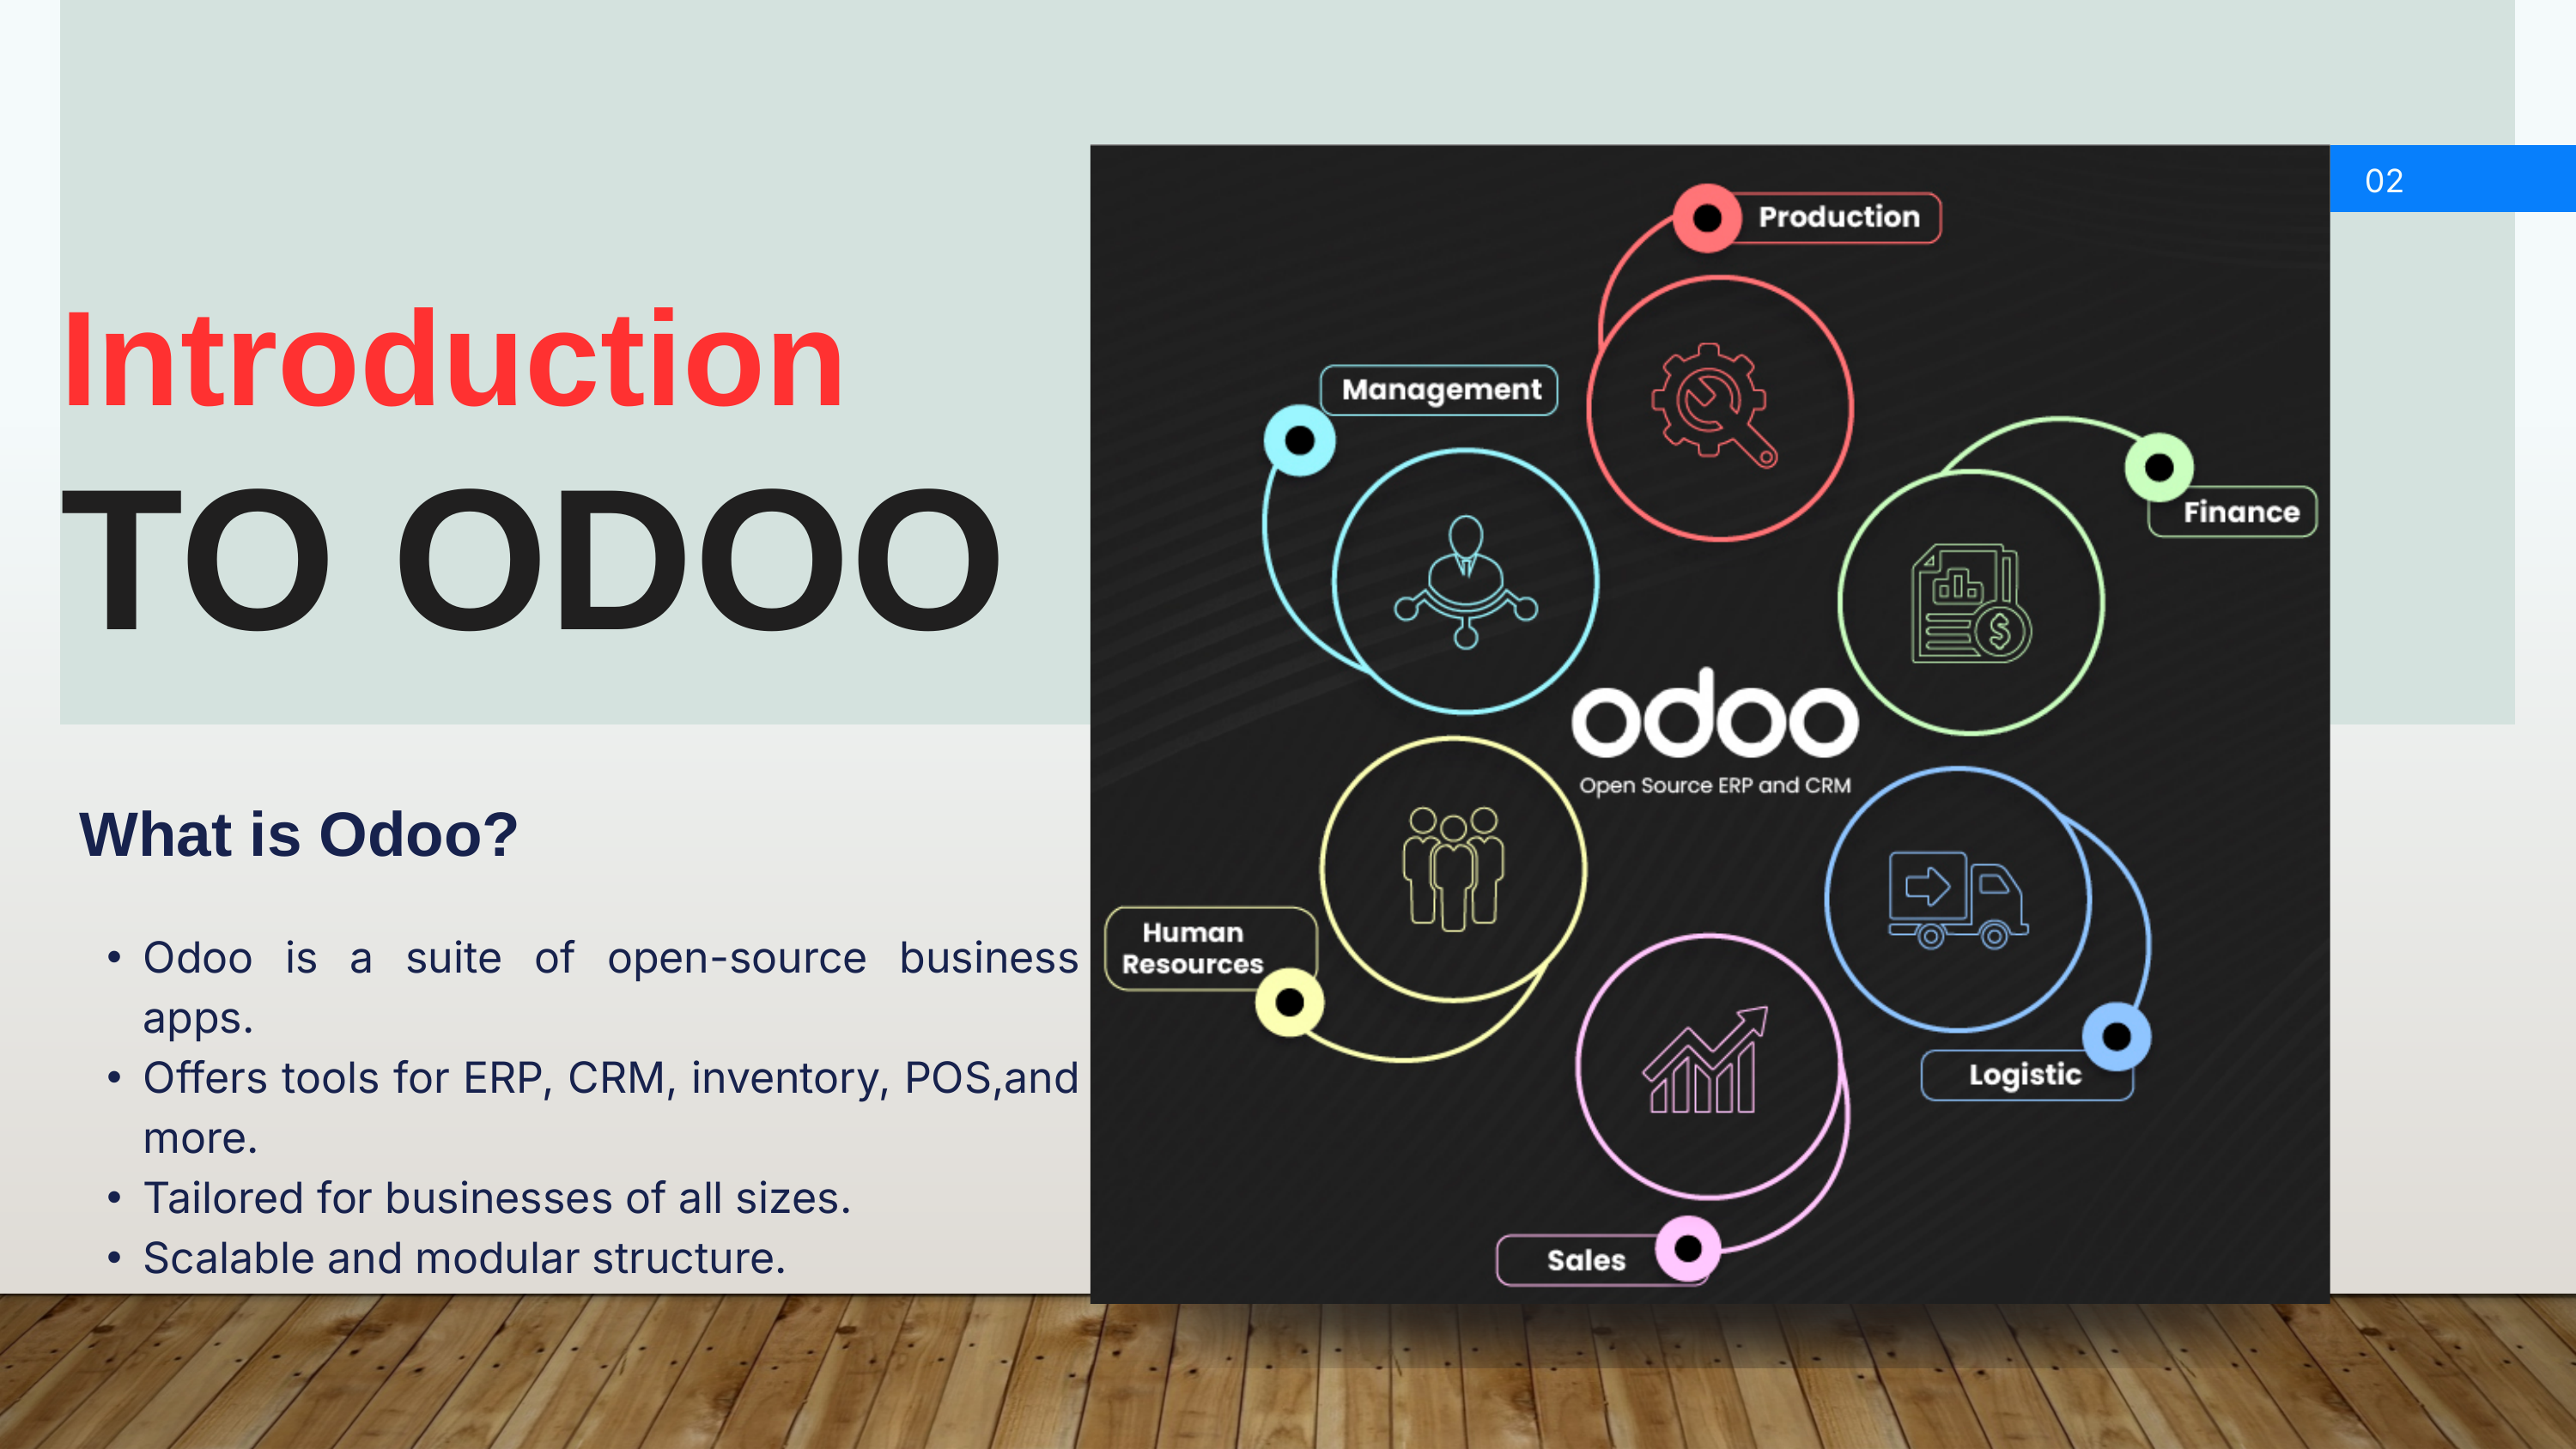

02
Introduction
TO ODOO
 What is Odoo?
Odoo is a suite of open-source business apps.
Offers tools for ERP, CRM, inventory, POS,and more.
Tailored for businesses of all sizes.
Scalable and modular structure.